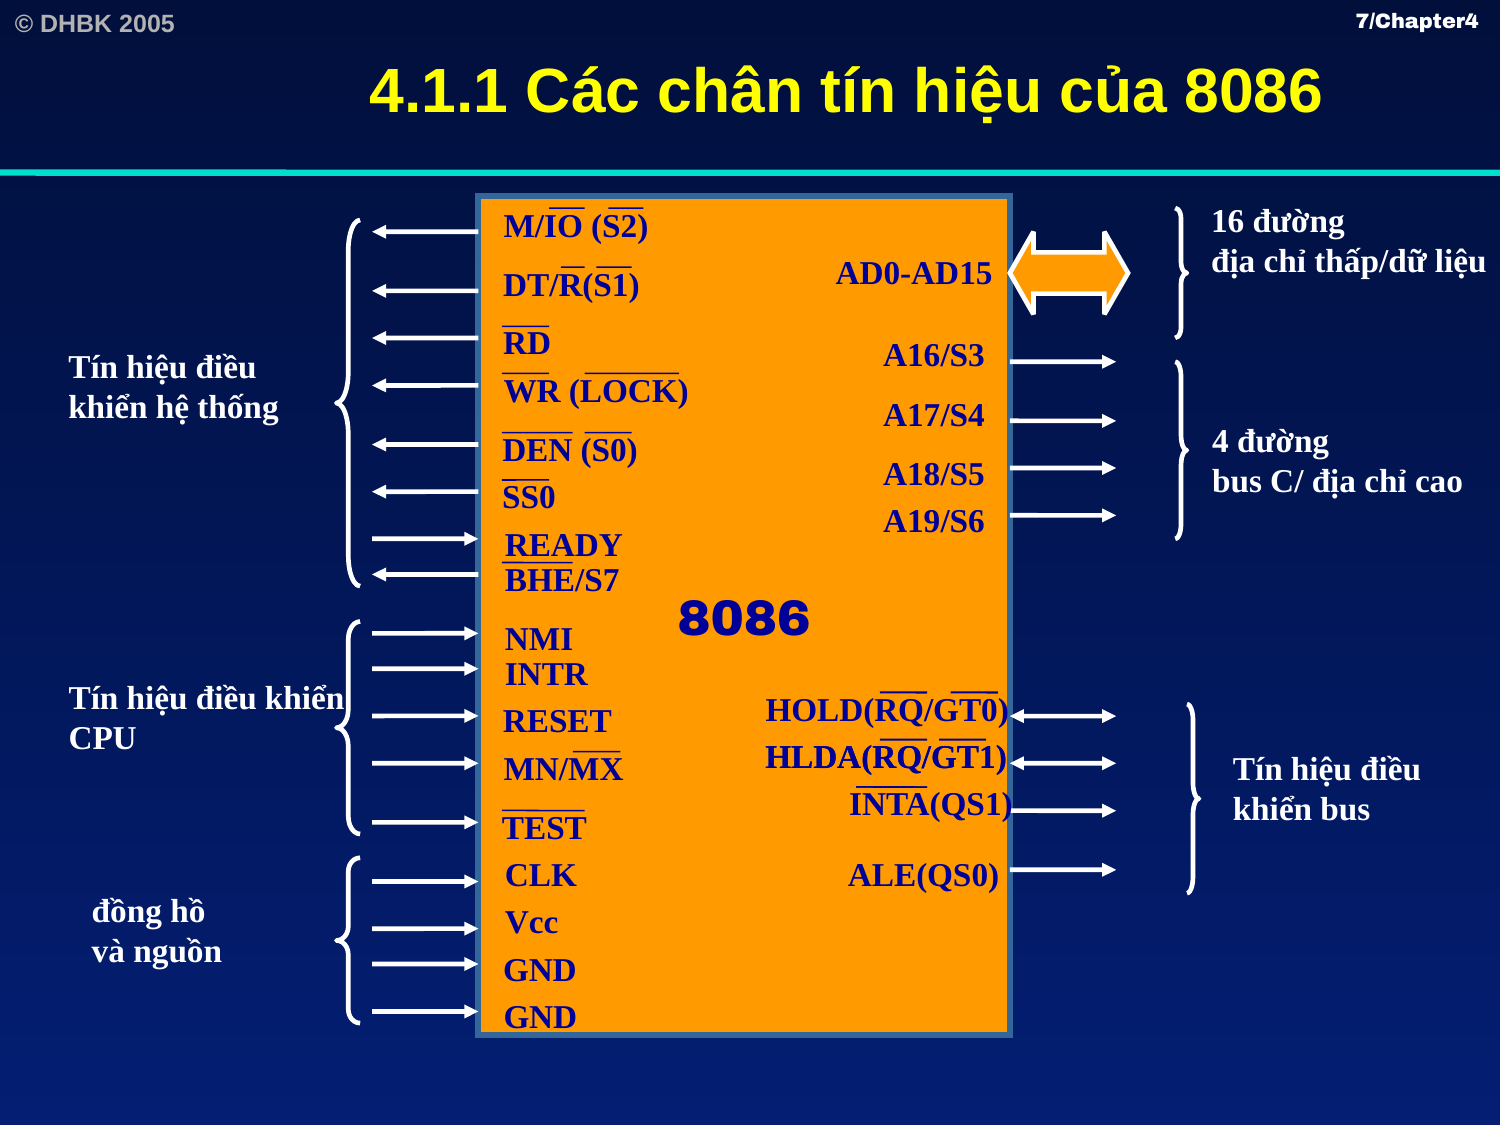

# 4.1.1 Các chân tín hiệu của 8086
7/Chapter4
16 đường
địa chỉ thấp/dữ liệu
8086
M/IO (S2)

AD0-AD15
DT/R(S1)

RD

A16/S3
Tín hiệu điều
khiển hệ thống

WR (LOCK)

A17/S4
4 đường
bus C/ địa chỉ cao
DEN (S0)

A18/S5

SS0

A19/S6
READY

BHE/S7

NMI

INTR
Tín hiệu điều khiển
CPU

HOLD(RQ/GT0)
RESET

HLDA(RQ/GT1)
HLDA(RQ/GT1)
MN/MX

Tín hiệu điều
khiển bus

INTA(QS1)

TEST

CLK
ALE(QS0)

đồng hồ
và nguồn

Vcc

GND

GND